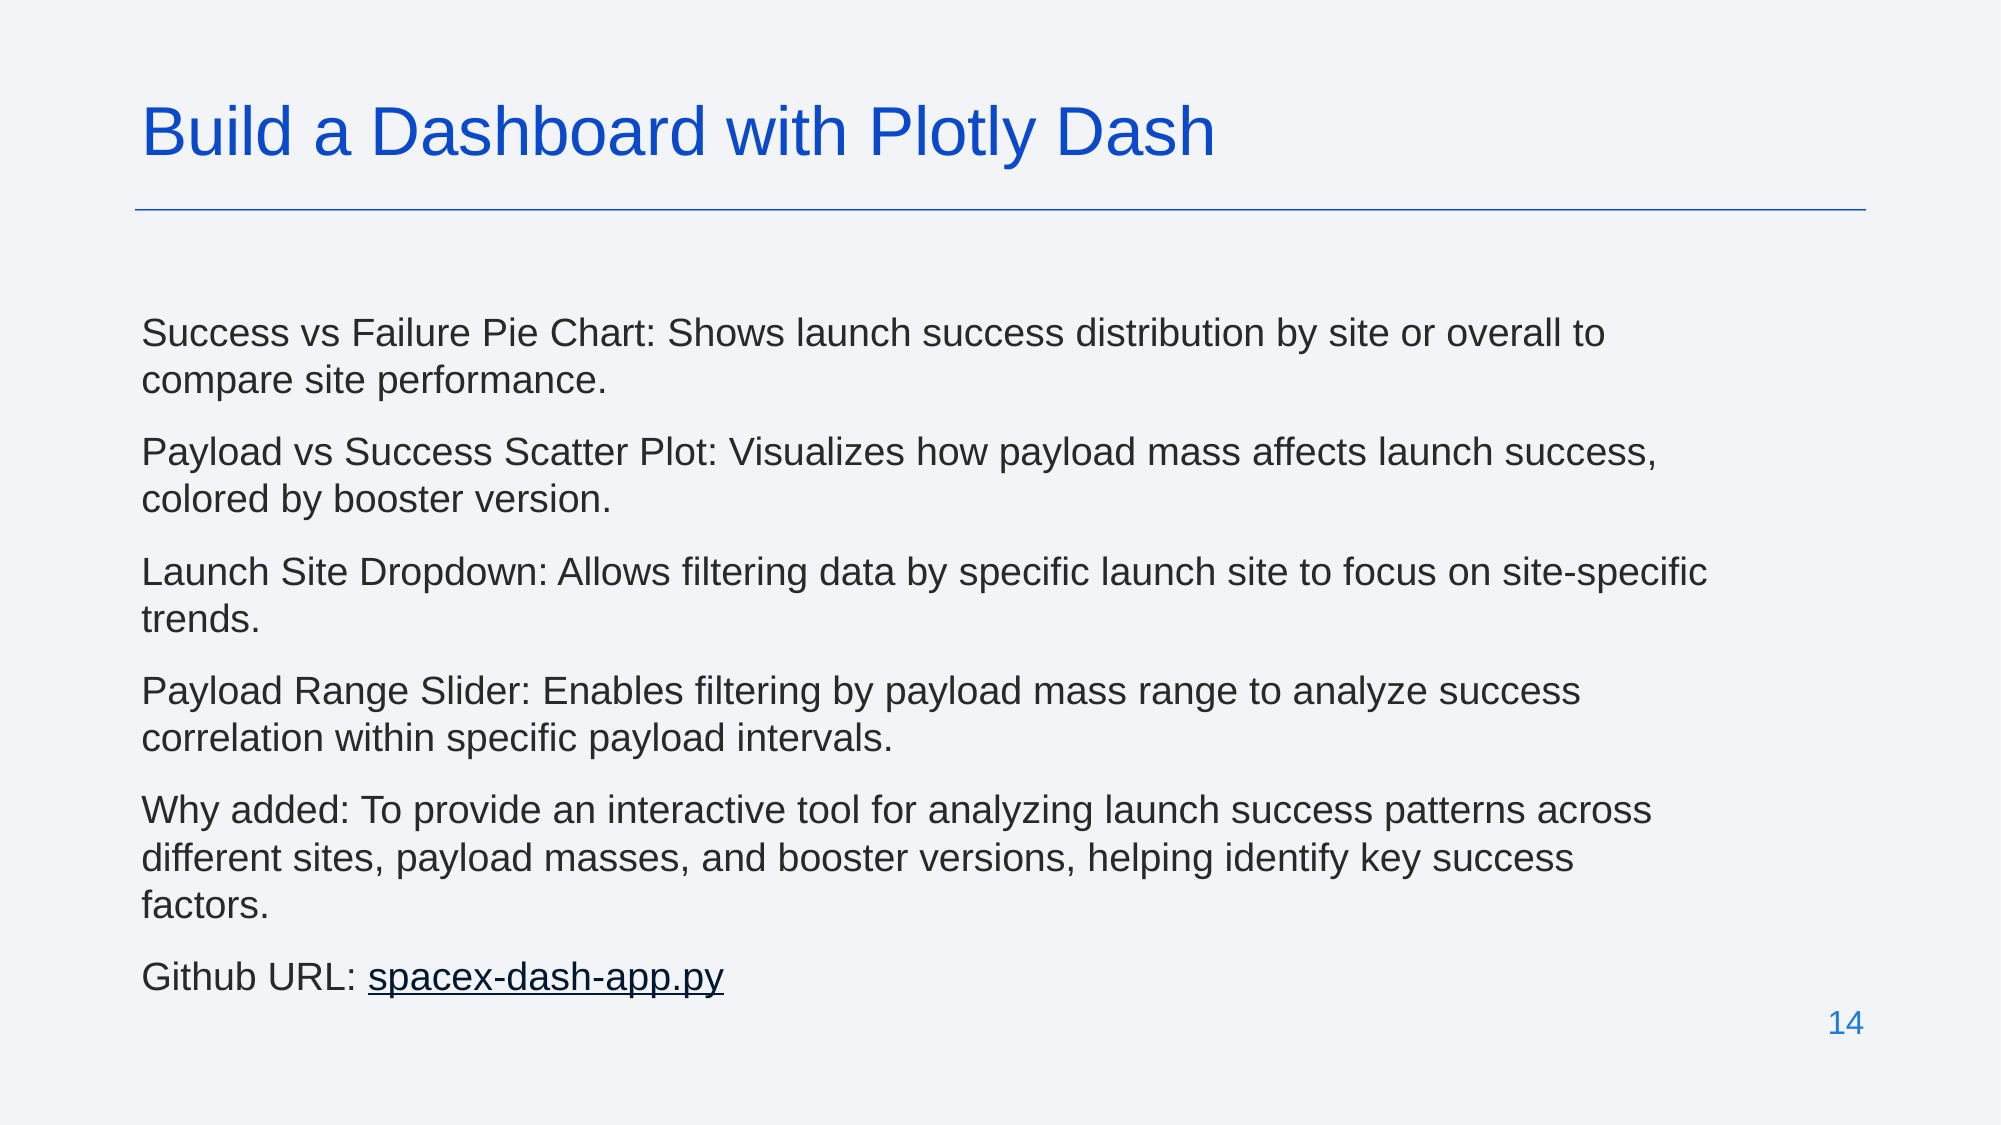

Build a Dashboard with Plotly Dash
Success vs Failure Pie Chart: Shows launch success distribution by site or overall to compare site performance.
Payload vs Success Scatter Plot: Visualizes how payload mass affects launch success, colored by booster version.
Launch Site Dropdown: Allows filtering data by specific launch site to focus on site-specific trends.
Payload Range Slider: Enables filtering by payload mass range to analyze success correlation within specific payload intervals.
Why added: To provide an interactive tool for analyzing launch success patterns across different sites, payload masses, and booster versions, helping identify key success factors.
Github URL: spacex-dash-app.py
14